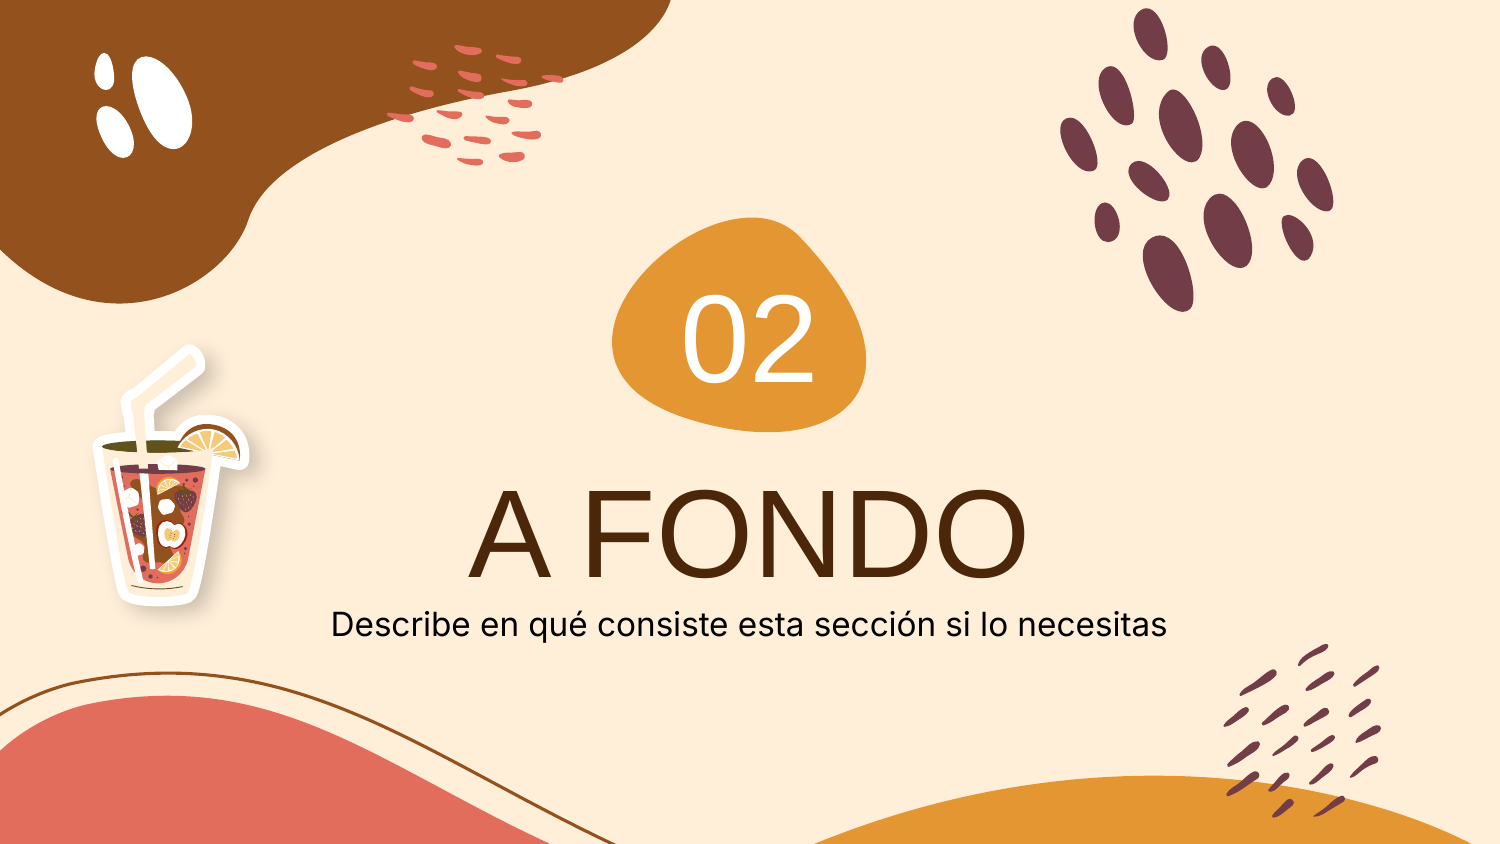

02

# A FONDO
Describe en qué consiste esta sección si lo necesitas